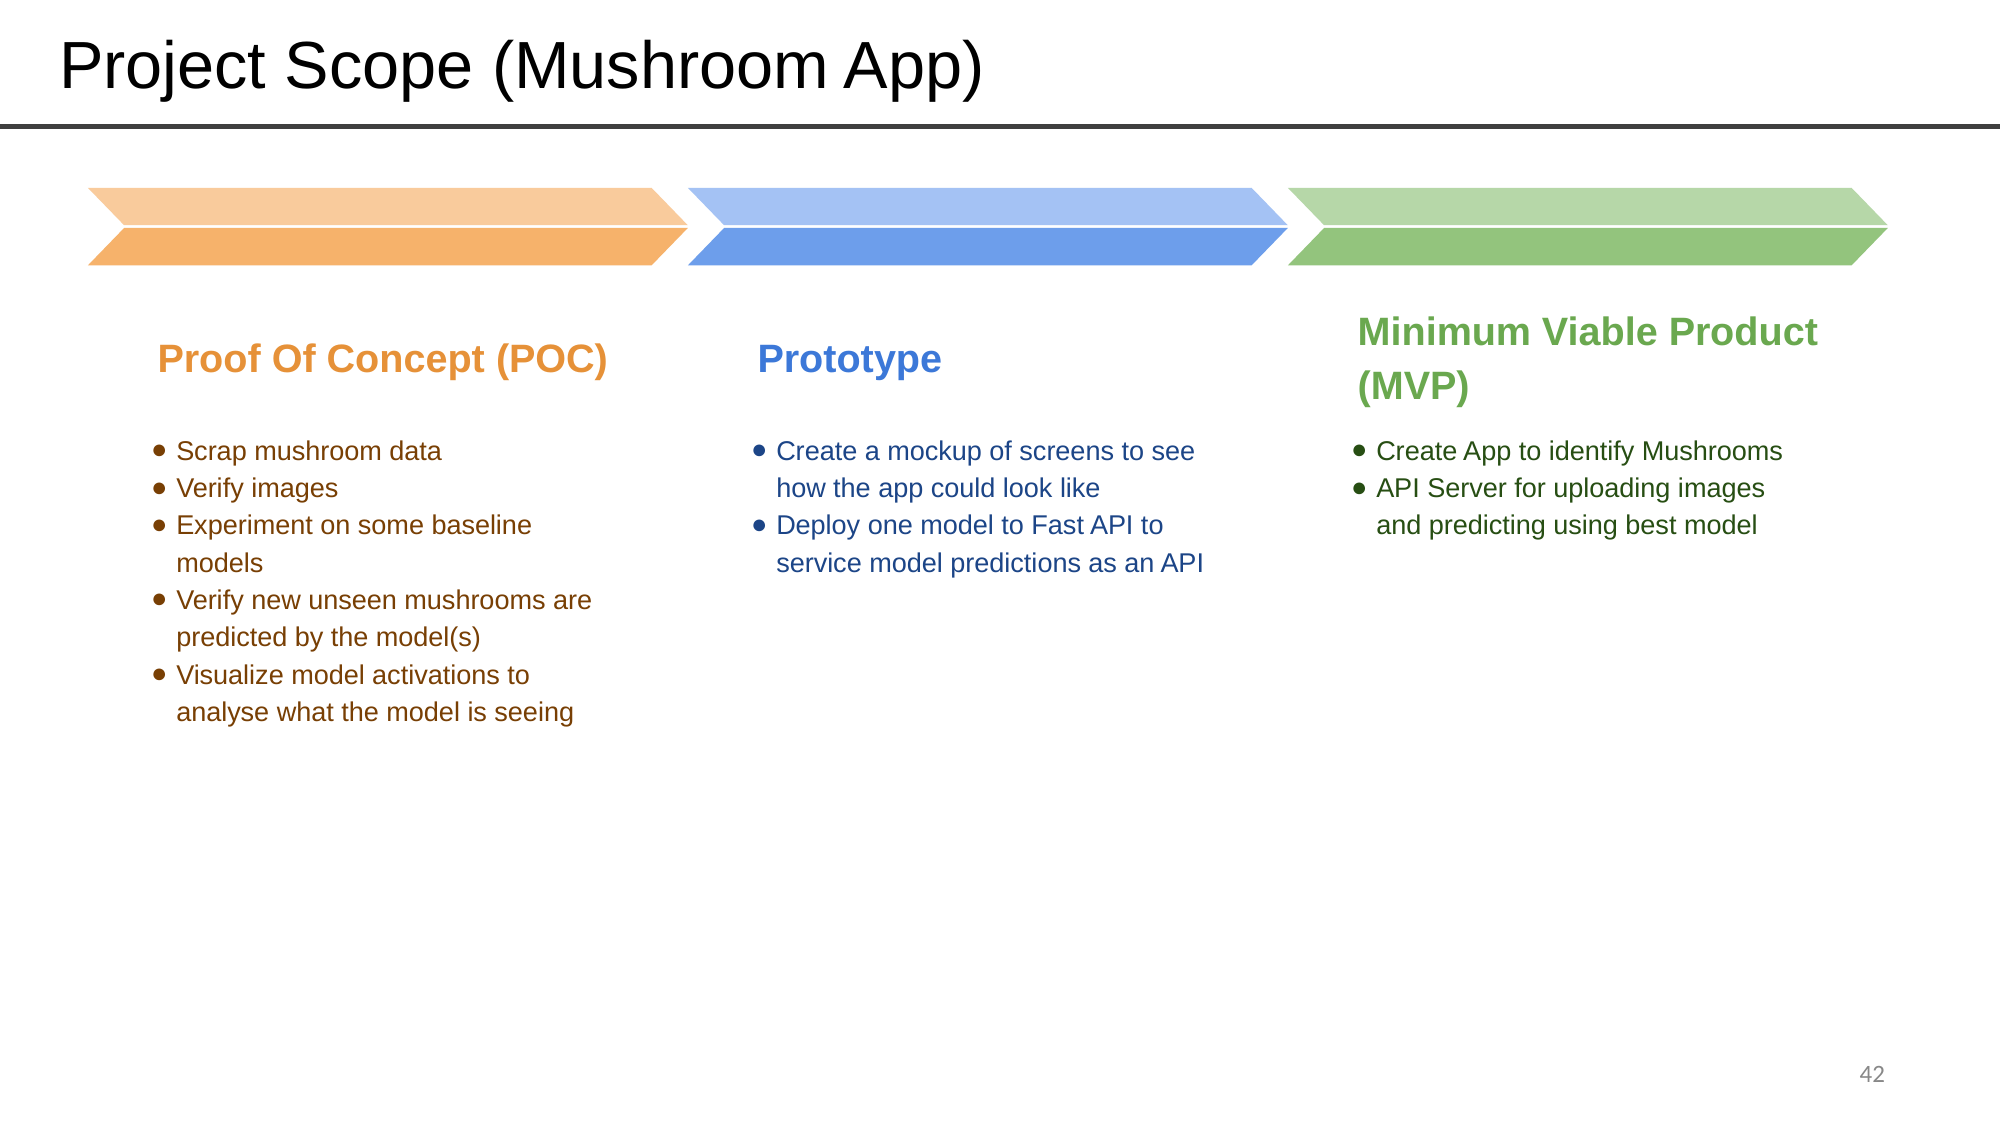

# Project Scope (Mushroom App)

Proof Of Concept (POC)
Scrap mushroom data
Verify images
Experiment on some baseline models
Verify new unseen mushrooms are predicted by the model(s)
Visualize model activations to analyse what the model is seeing

Prototype
Create a mockup of screens to see how the app could look like
Deploy one model to Fast API to service model predictions as an API

Minimum Viable Product (MVP)
Create App to identify Mushrooms
API Server for uploading images and predicting using best model

42